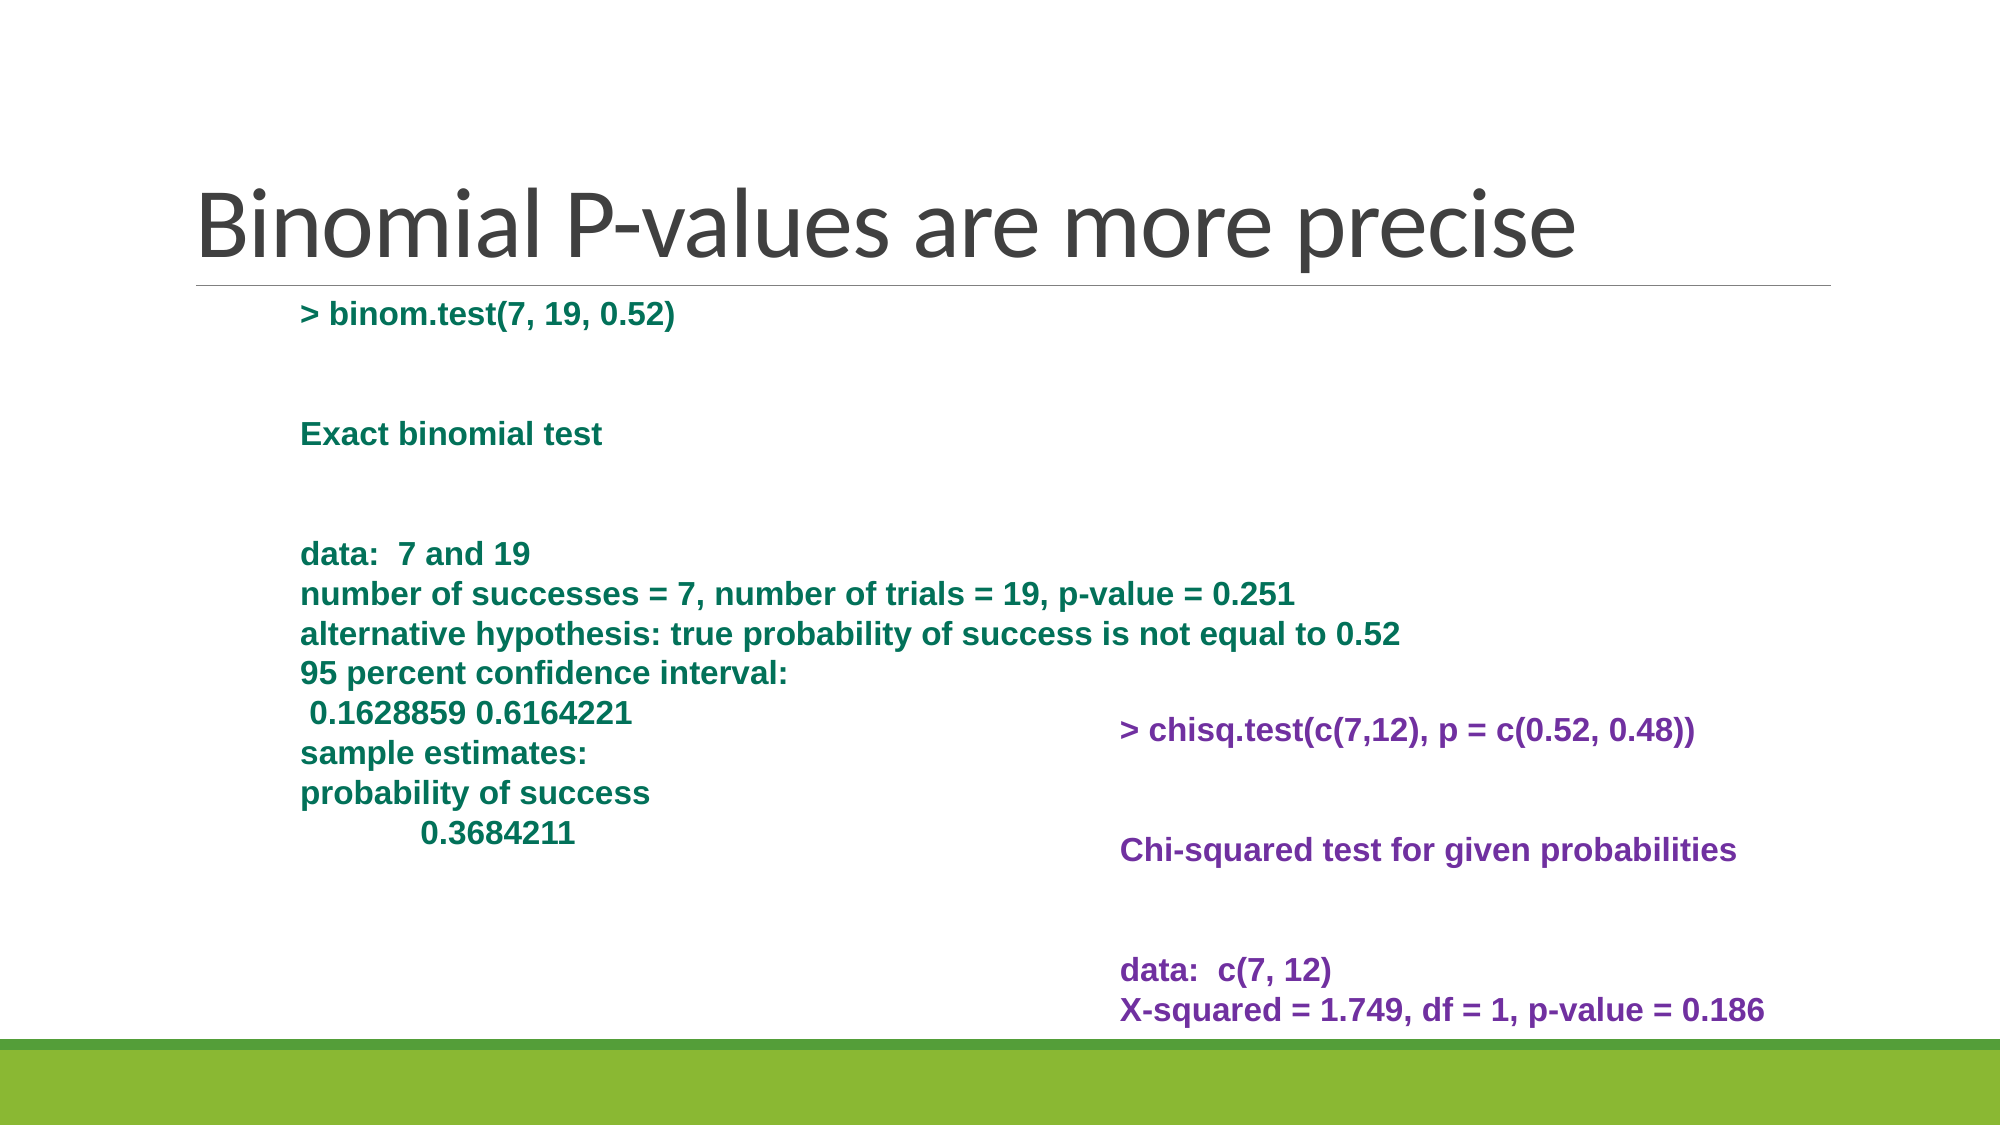

# Binomial P-values are more precise
> binom.test(7, 19, 0.52)

Exact binomial test

data:  7 and 19
number of successes = 7, number of trials = 19, p-value = 0.251
alternative hypothesis: true probability of success is not equal to 0.52
95 percent confidence interval:
 0.1628859 0.6164221
sample estimates:
probability of success
             0.3684211
> chisq.test(c(7,12), p = c(0.52, 0.48))

Chi-squared test for given probabilities

data:  c(7, 12)
X-squared = 1.749, df = 1, p-value = 0.186